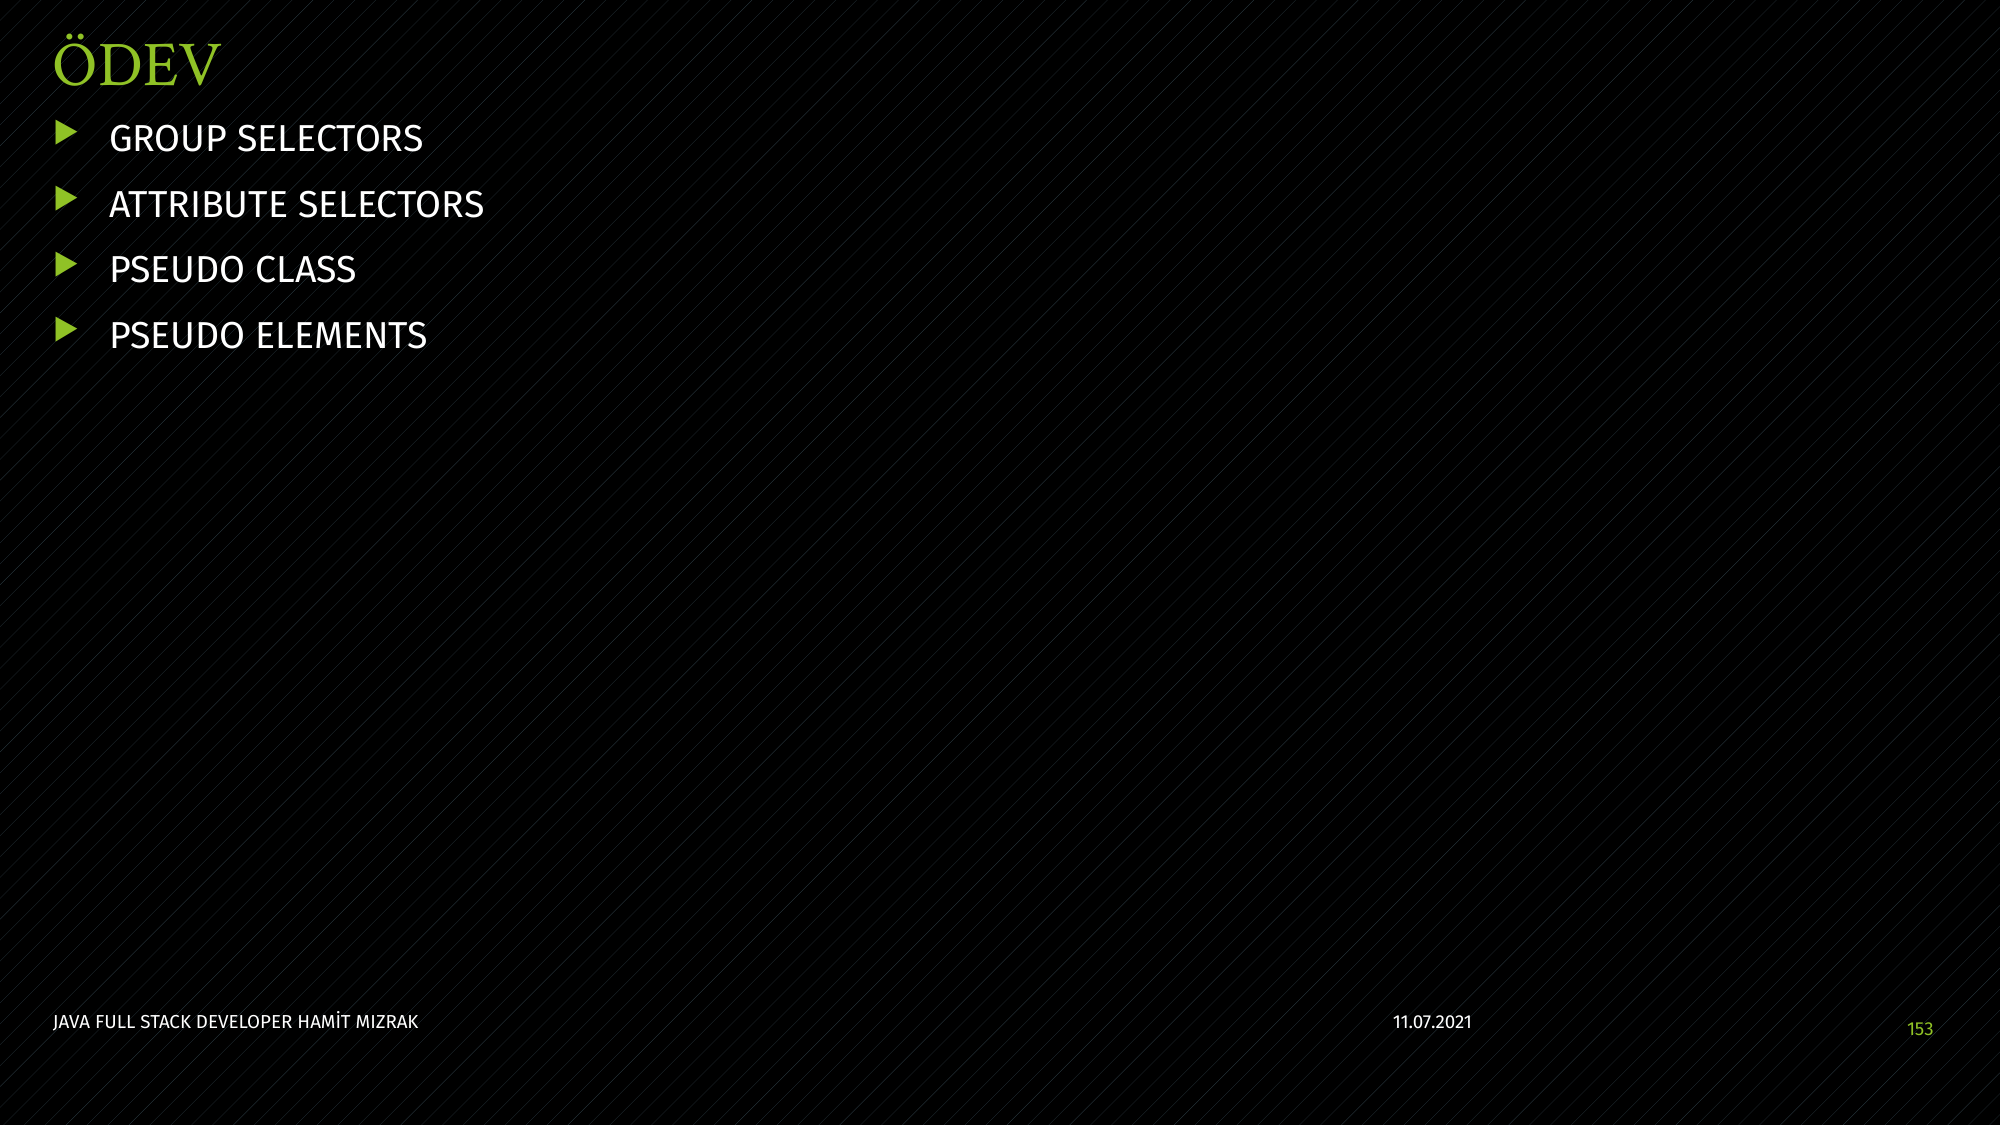

# ÖDEV
GROUP SELECTORS
ATTRIBUTE SELECTORS
PSEUDO CLASS
PSEUDO ELEMENTS
JAVA FULL STACK DEVELOPER HAMİT MIZRAK
11.07.2021
153